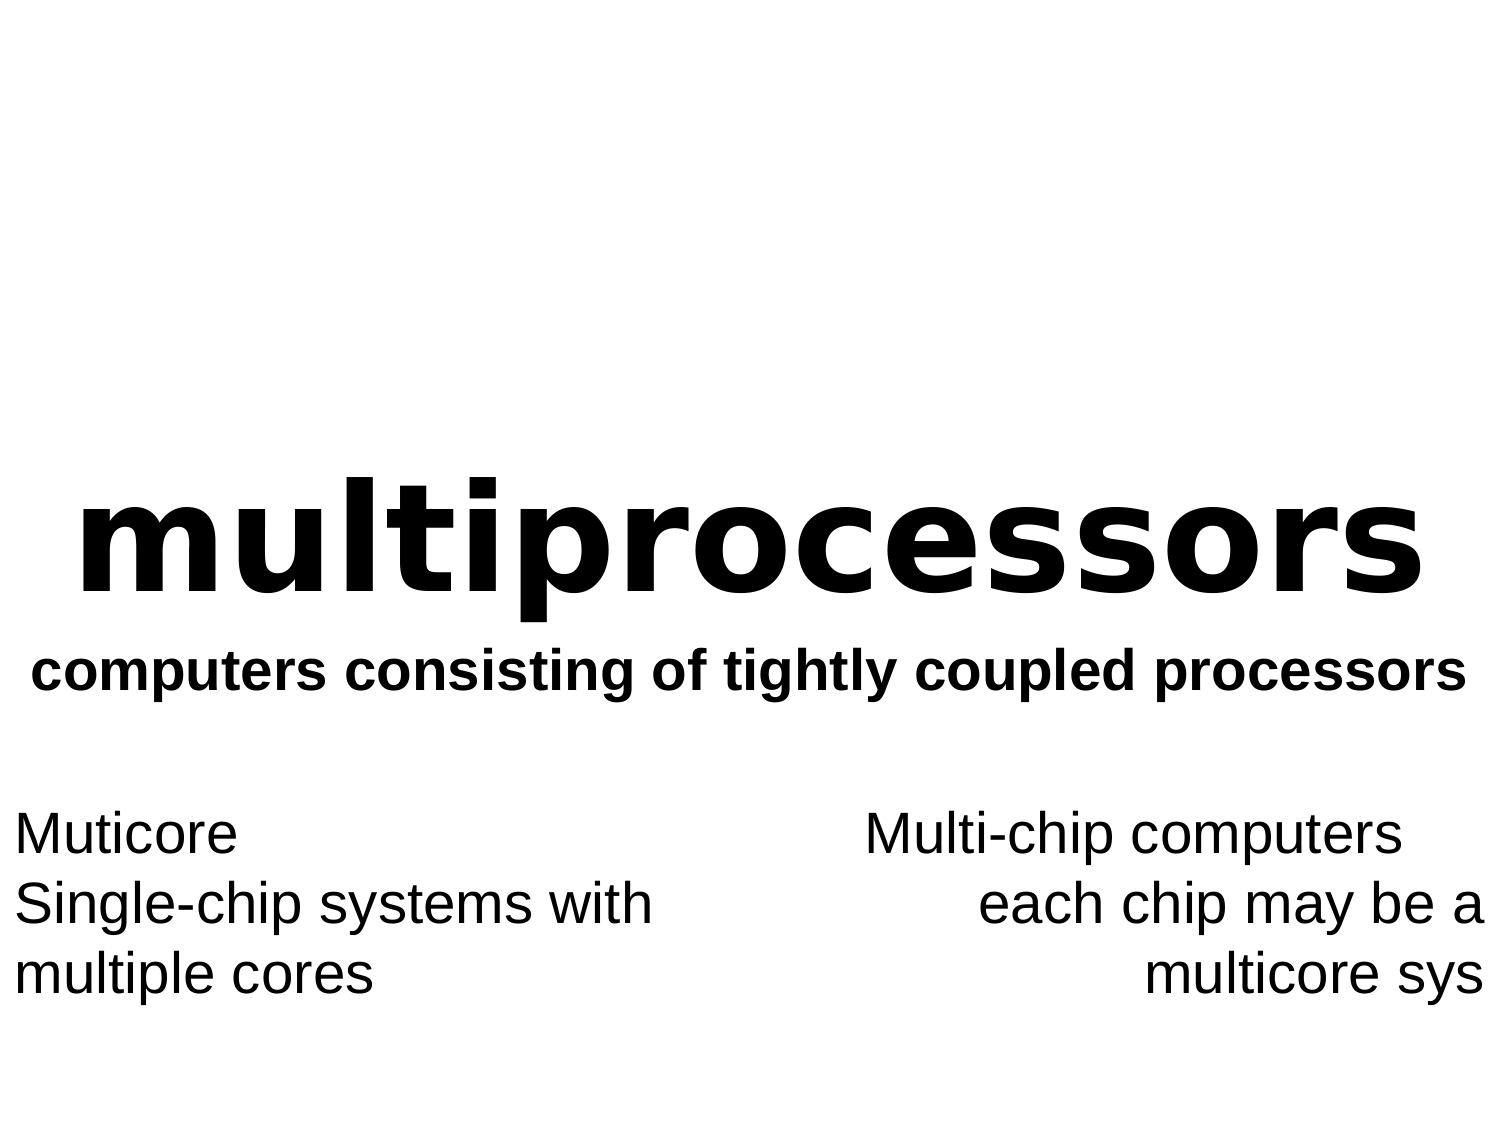

# multiprocessors multiple instruction streams multiple data streams
computers consisting of tightly coupled processors

Muticore                Single-chip systems with multiple cores
Multi-chip computers      each chip may be a multicore sys